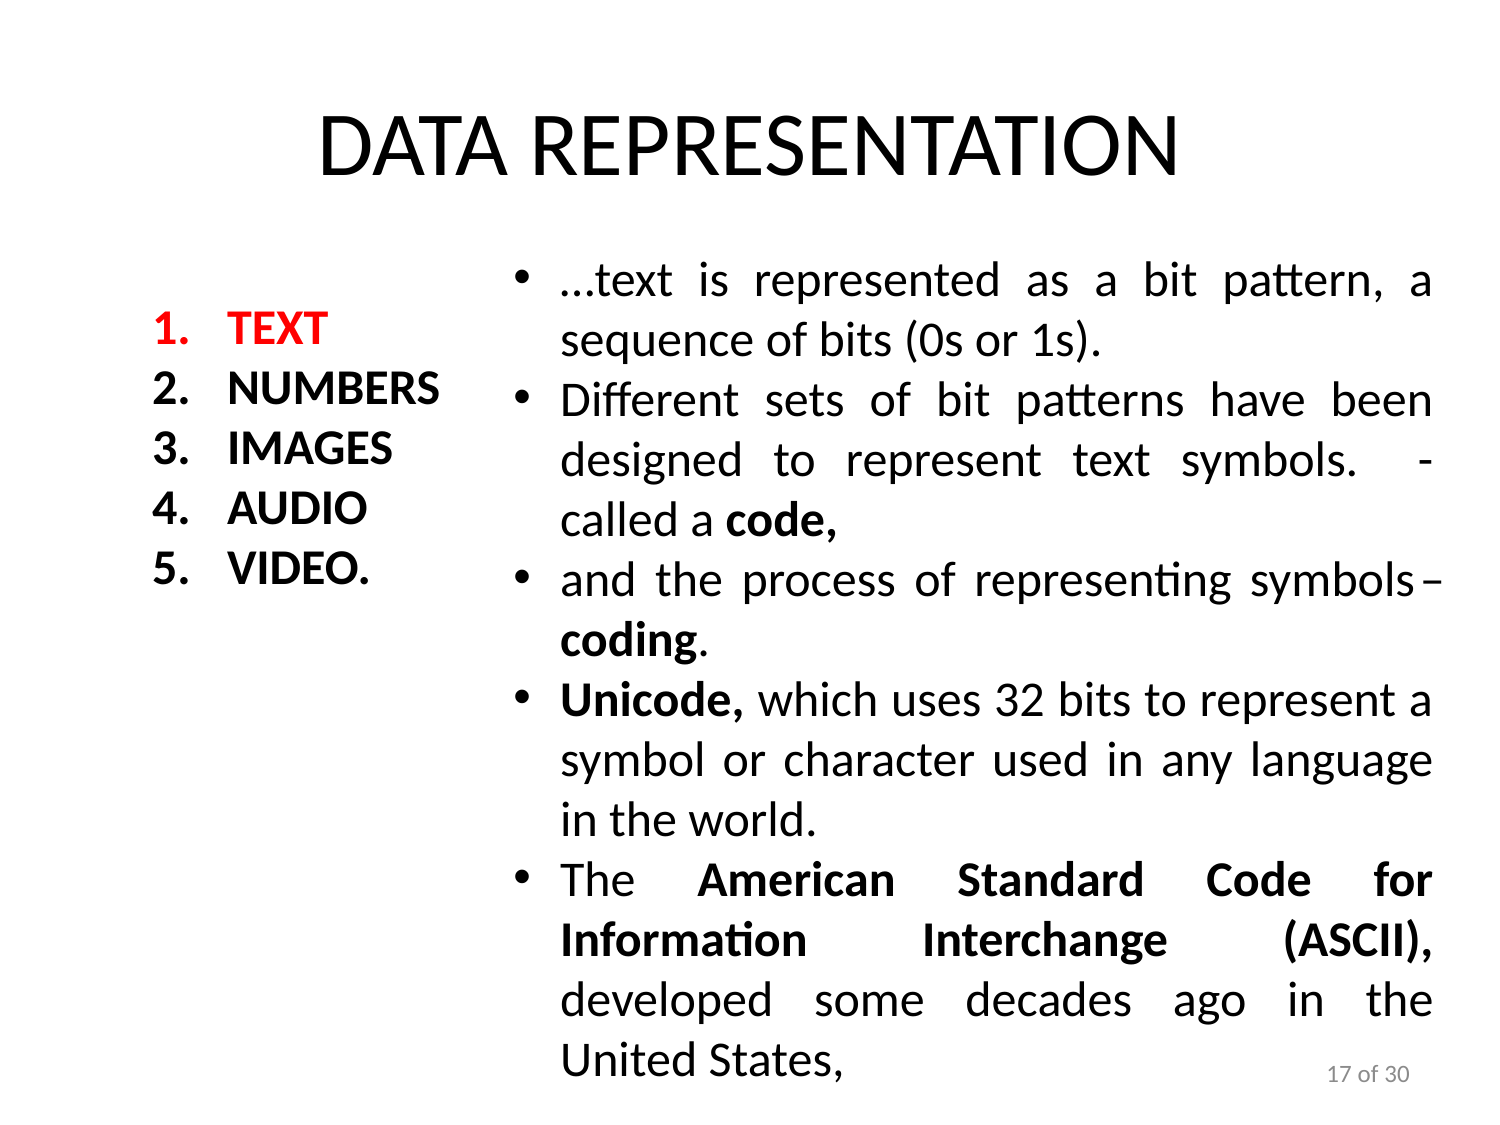

# Data Representation
…text is represented as a bit pattern, a sequence of bits (0s or 1s).
Different sets of bit patterns have been designed to represent text symbols.  - called a code,
and the process of representing symbols ̶ coding.
Unicode, which uses 32 bits to represent a symbol or character used in any language in the world.
The American Standard Code for Information Interchange (ASCII), developed some decades ago in the United States,
Text
Numbers
Images
audio
video.
17 of 30